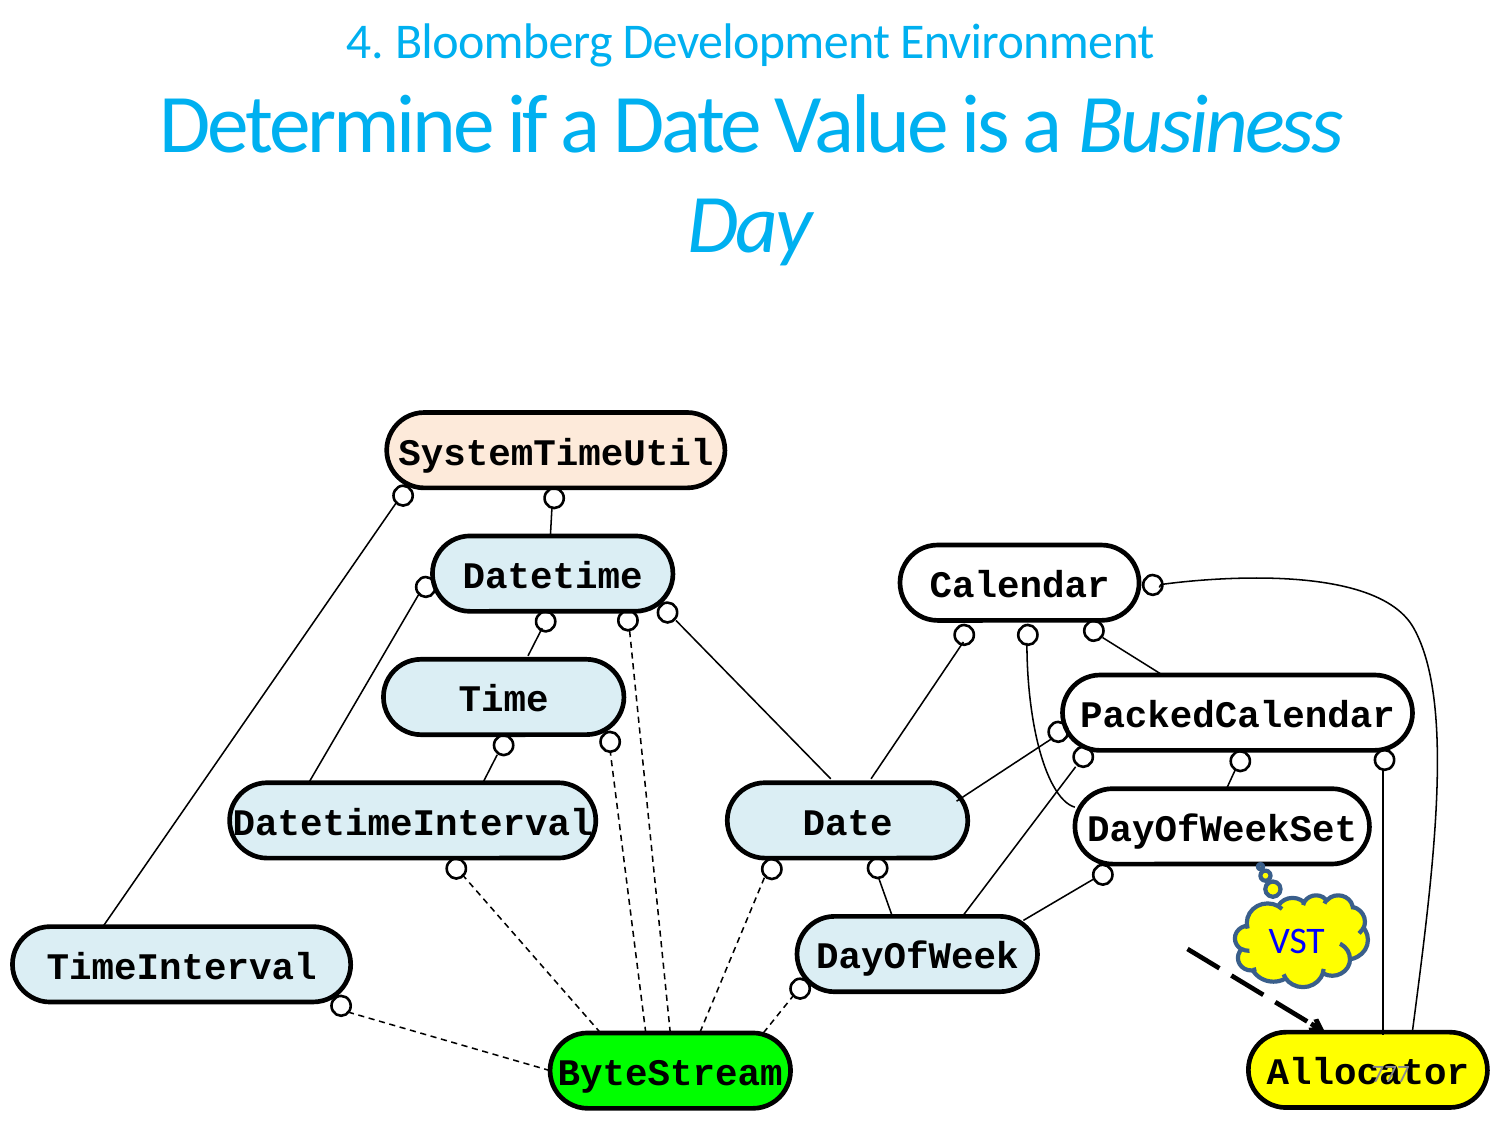

# 4. Bloomberg Development Environment Determine if a Date Value is a Business Day

SystemTimeUtil

Datetime
Calendar

Time
PackedCalendar

DatetimeInterval
Date
DayOfWeekSet

VST
DayOfWeek
TimeInterval

Allocator
ByteStream
777